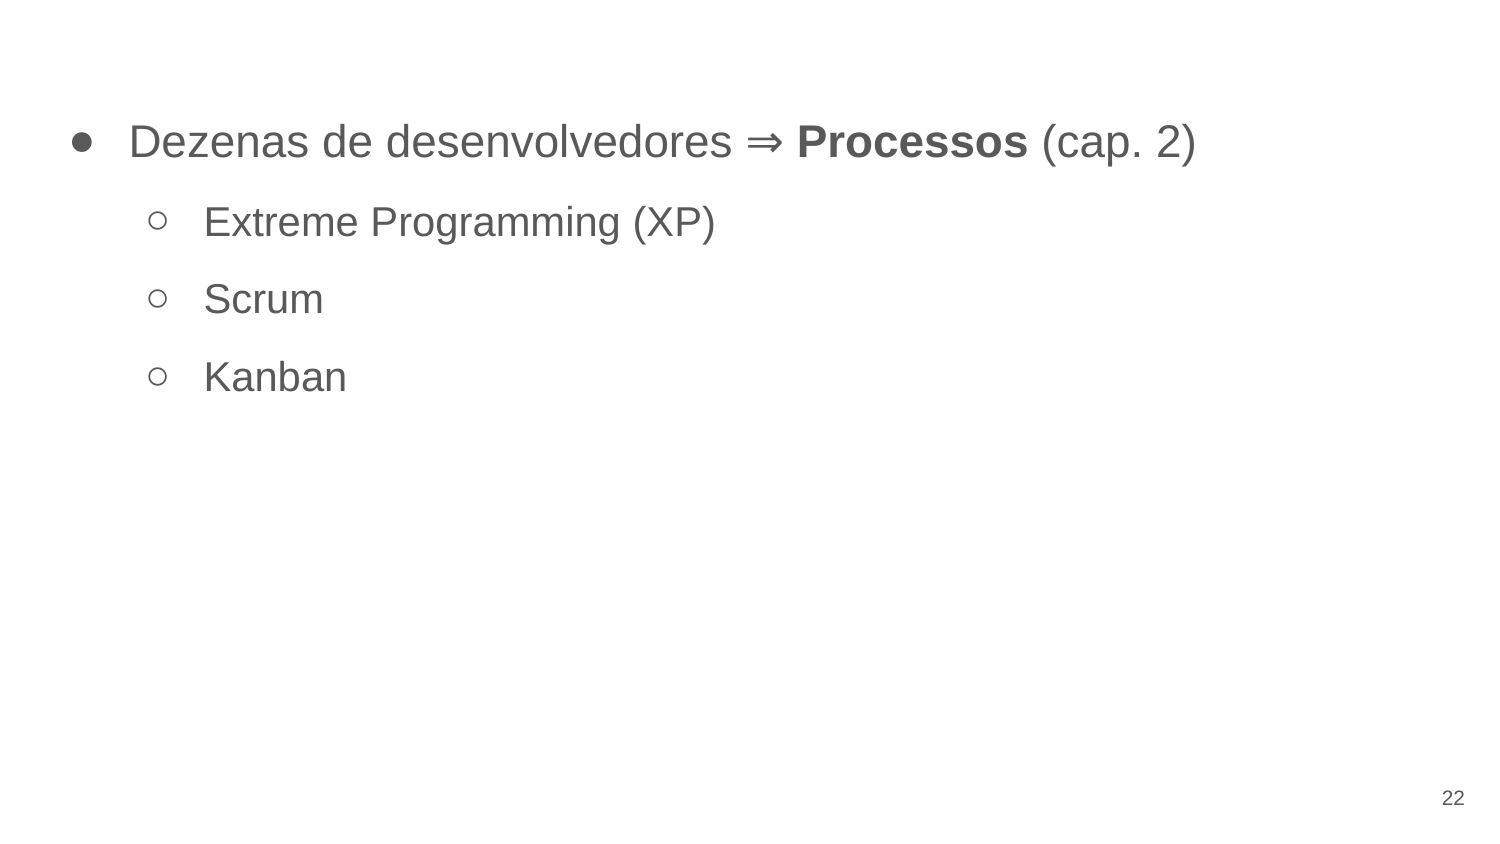

Dezenas de desenvolvedores ⇒ Processos (cap. 2)
Extreme Programming (XP)
Scrum
Kanban

22